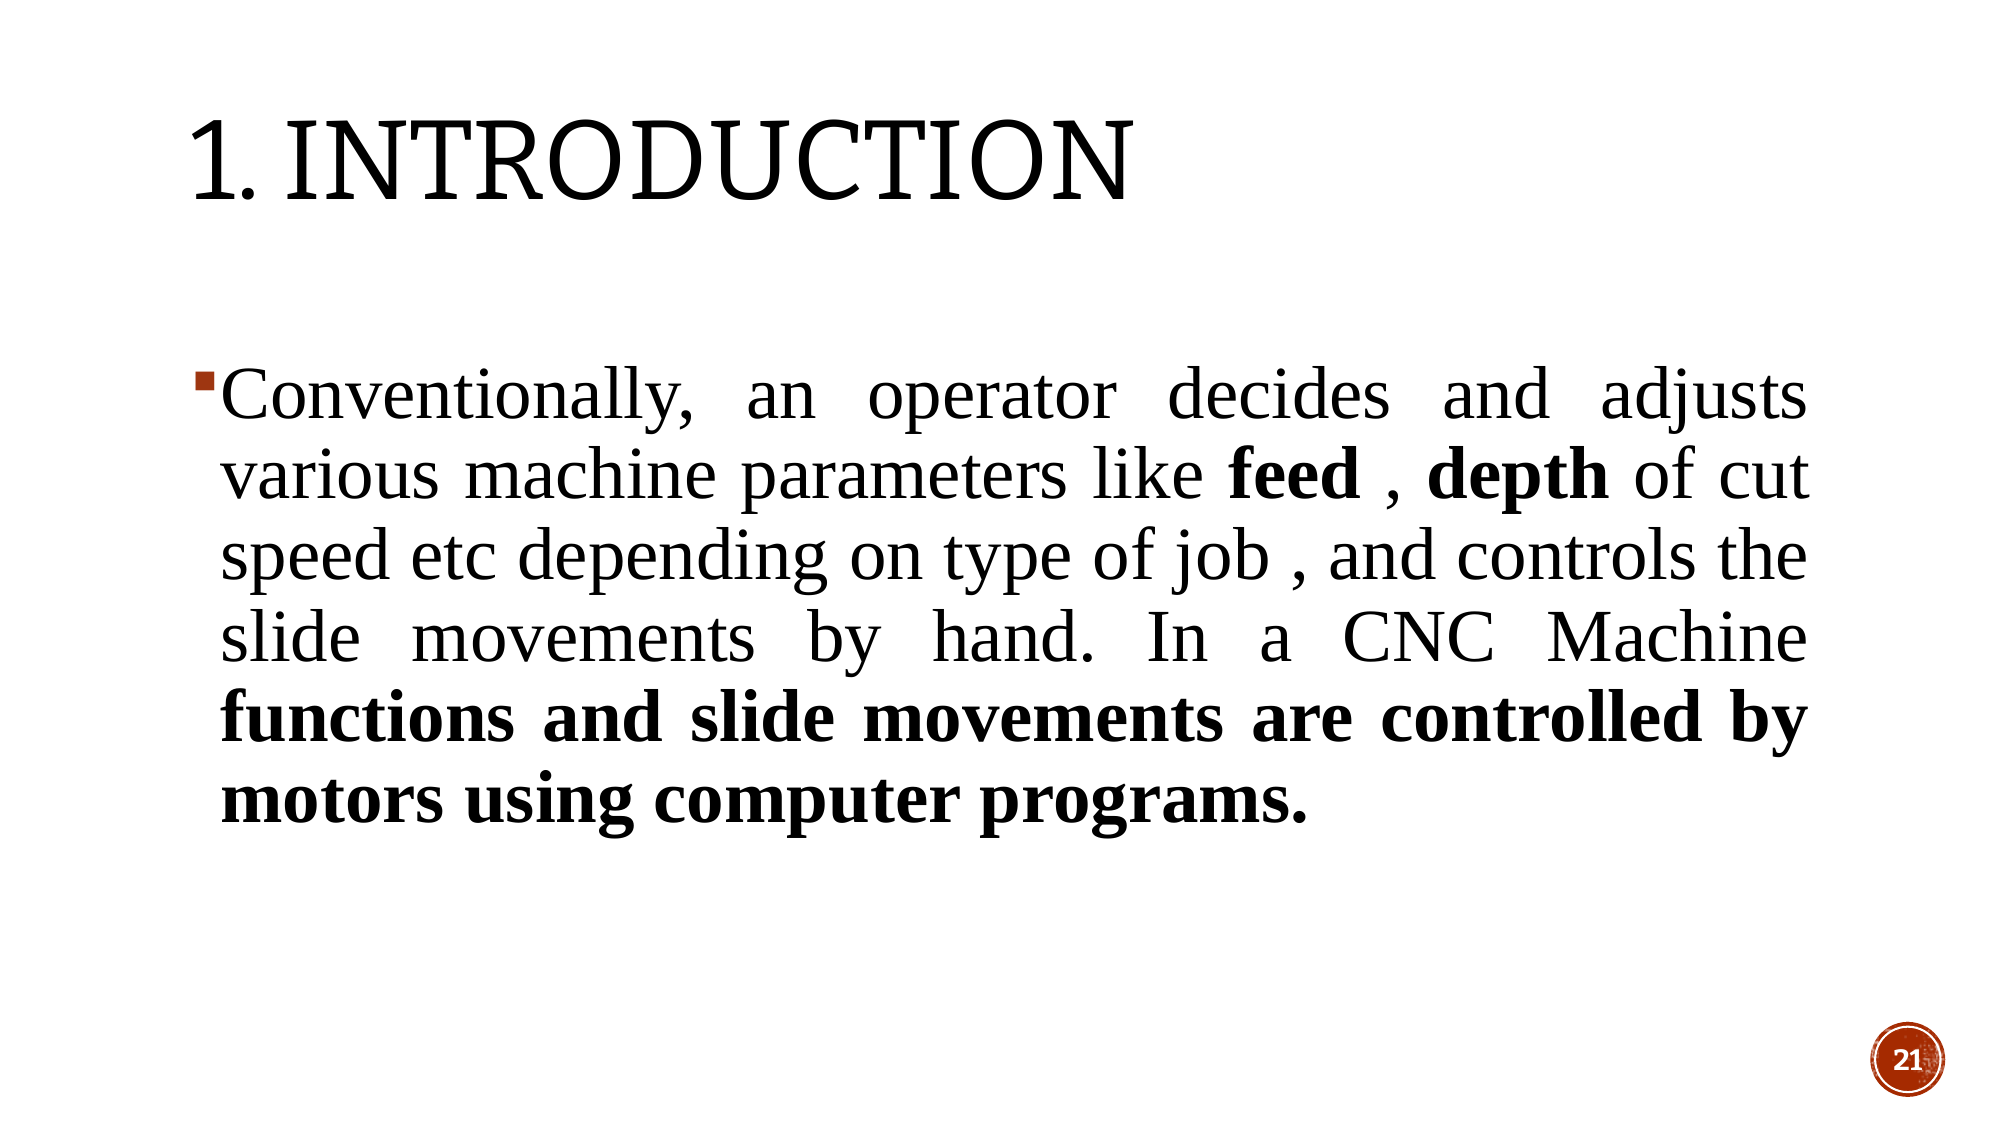

# 1. Introduction

Conventionally, an operator decides and adjusts various machine parameters like feed , depth of cut speed etc depending on type of job , and controls the slide movements by hand. In a CNC Machine functions and slide movements are controlled by motors using computer programs.

21